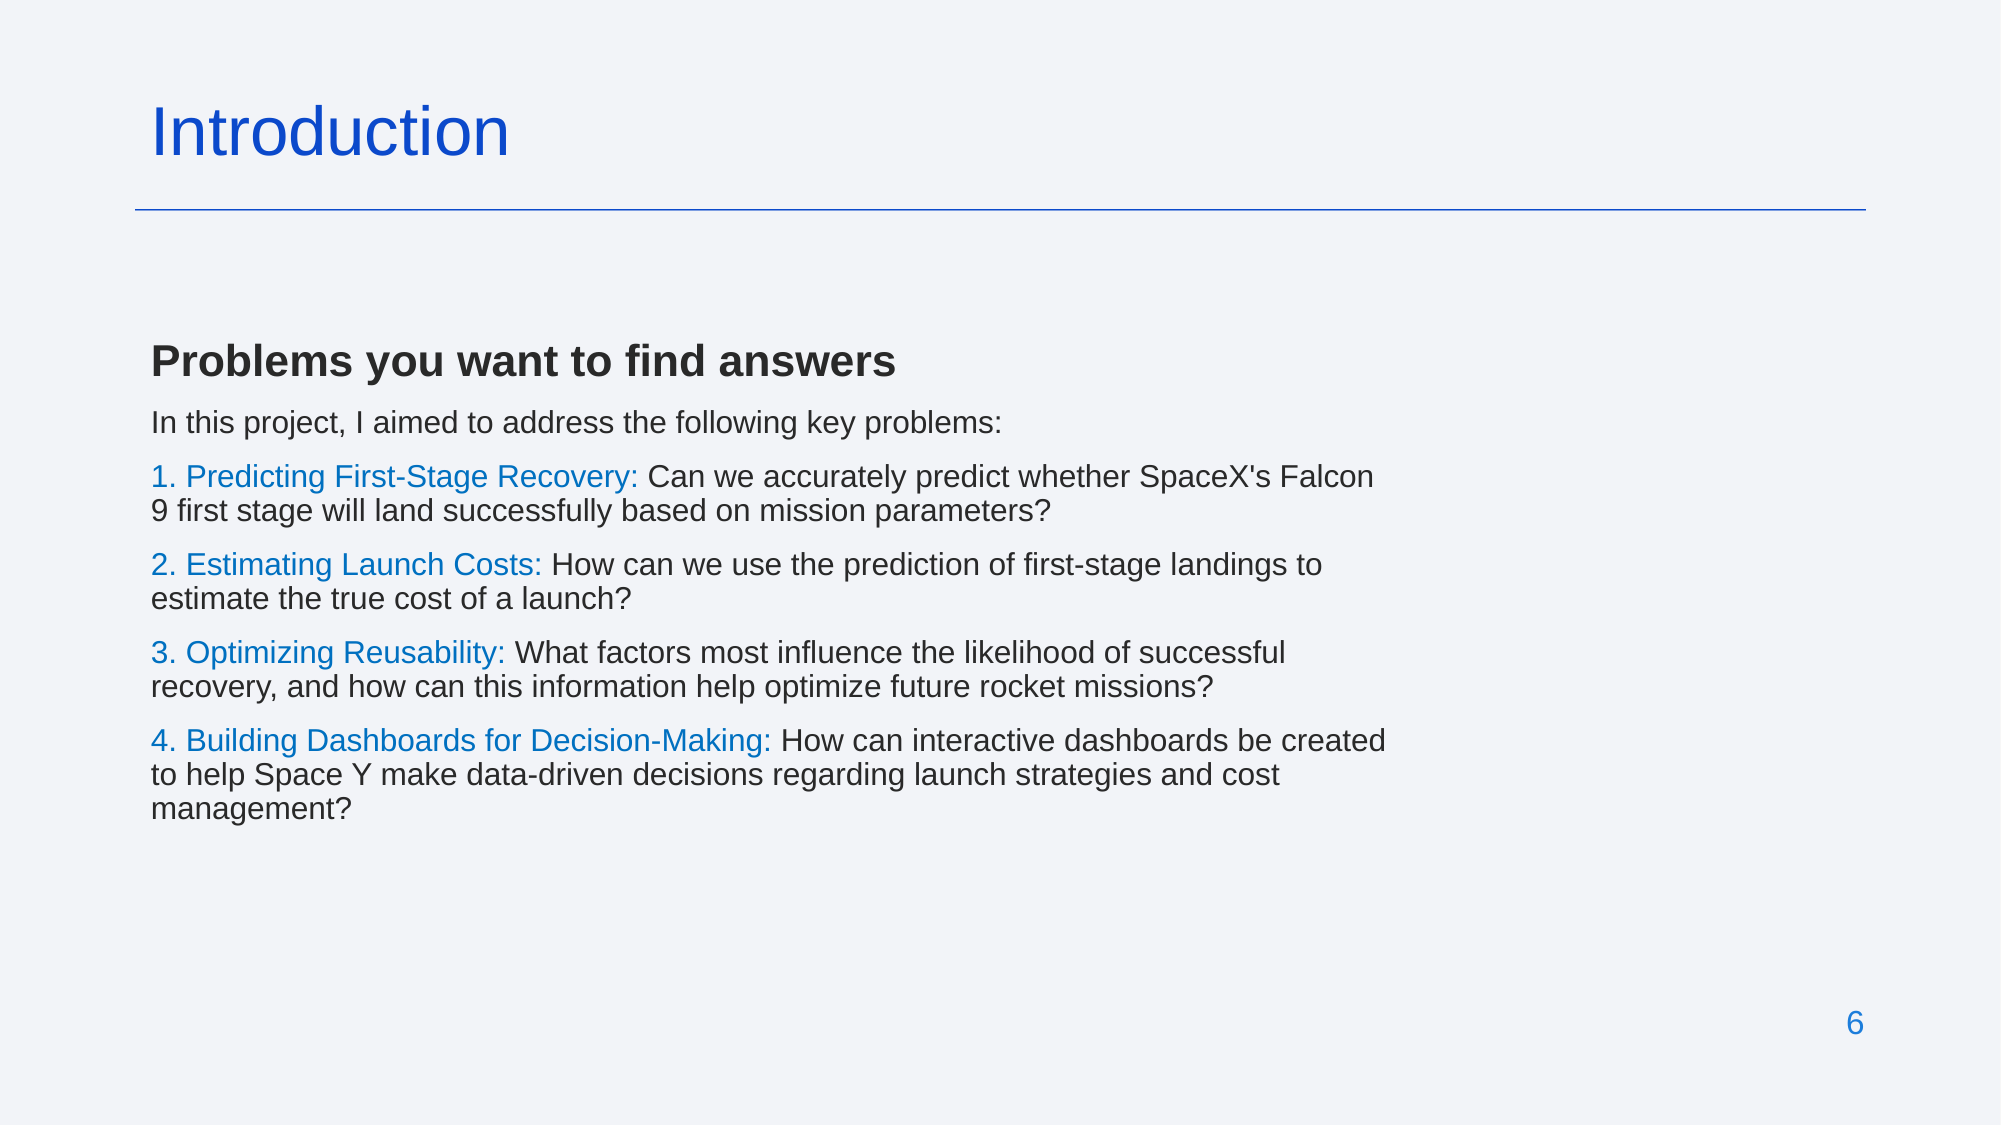

Introduction
Problems you want to find answers
In this project, I aimed to address the following key problems:
1. Predicting First-Stage Recovery: Can we accurately predict whether SpaceX's Falcon 9 first stage will land successfully based on mission parameters?
2. Estimating Launch Costs: How can we use the prediction of first-stage landings to estimate the true cost of a launch?
3. Optimizing Reusability: What factors most influence the likelihood of successful recovery, and how can this information help optimize future rocket missions?
4. Building Dashboards for Decision-Making: How can interactive dashboards be created to help Space Y make data-driven decisions regarding launch strategies and cost management?
6